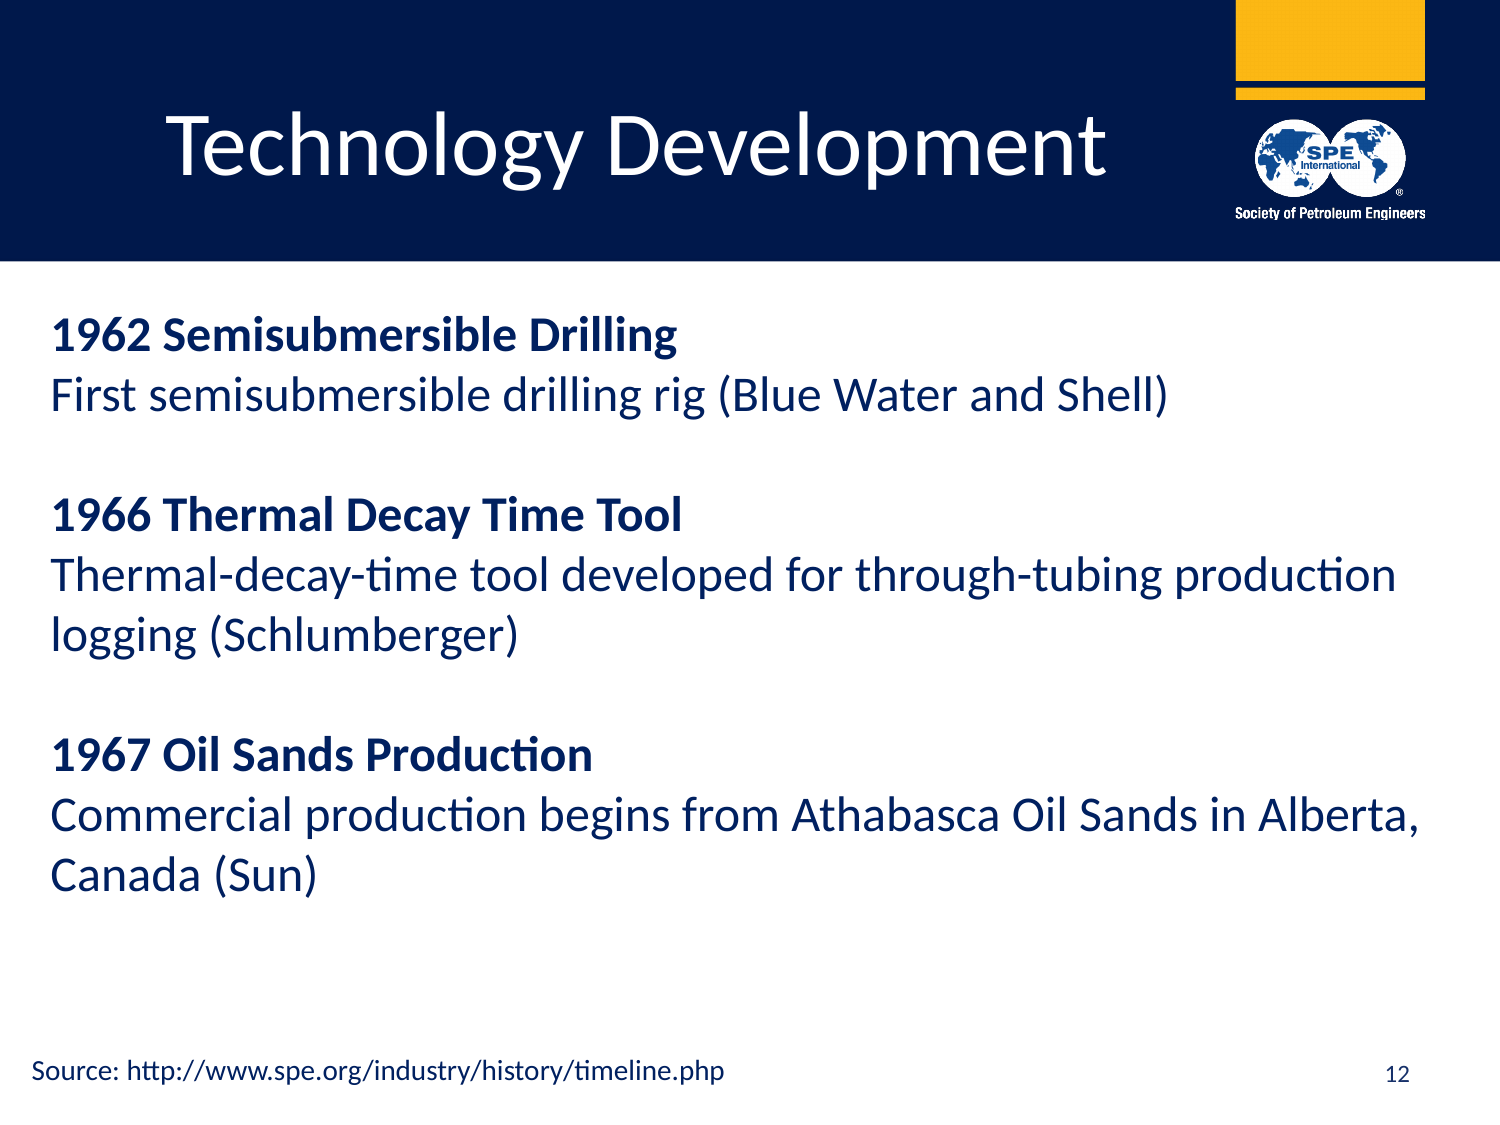

# Technology Development
1962 Semisubmersible Drilling
First semisubmersible drilling rig (Blue Water and Shell)

1966 Thermal Decay Time Tool
Thermal-decay-time tool developed for through-tubing production logging (Schlumberger)

1967 Oil Sands Production
Commercial production begins from Athabasca Oil Sands in Alberta, Canada (Sun)
12
Source: http://www.spe.org/industry/history/timeline.php